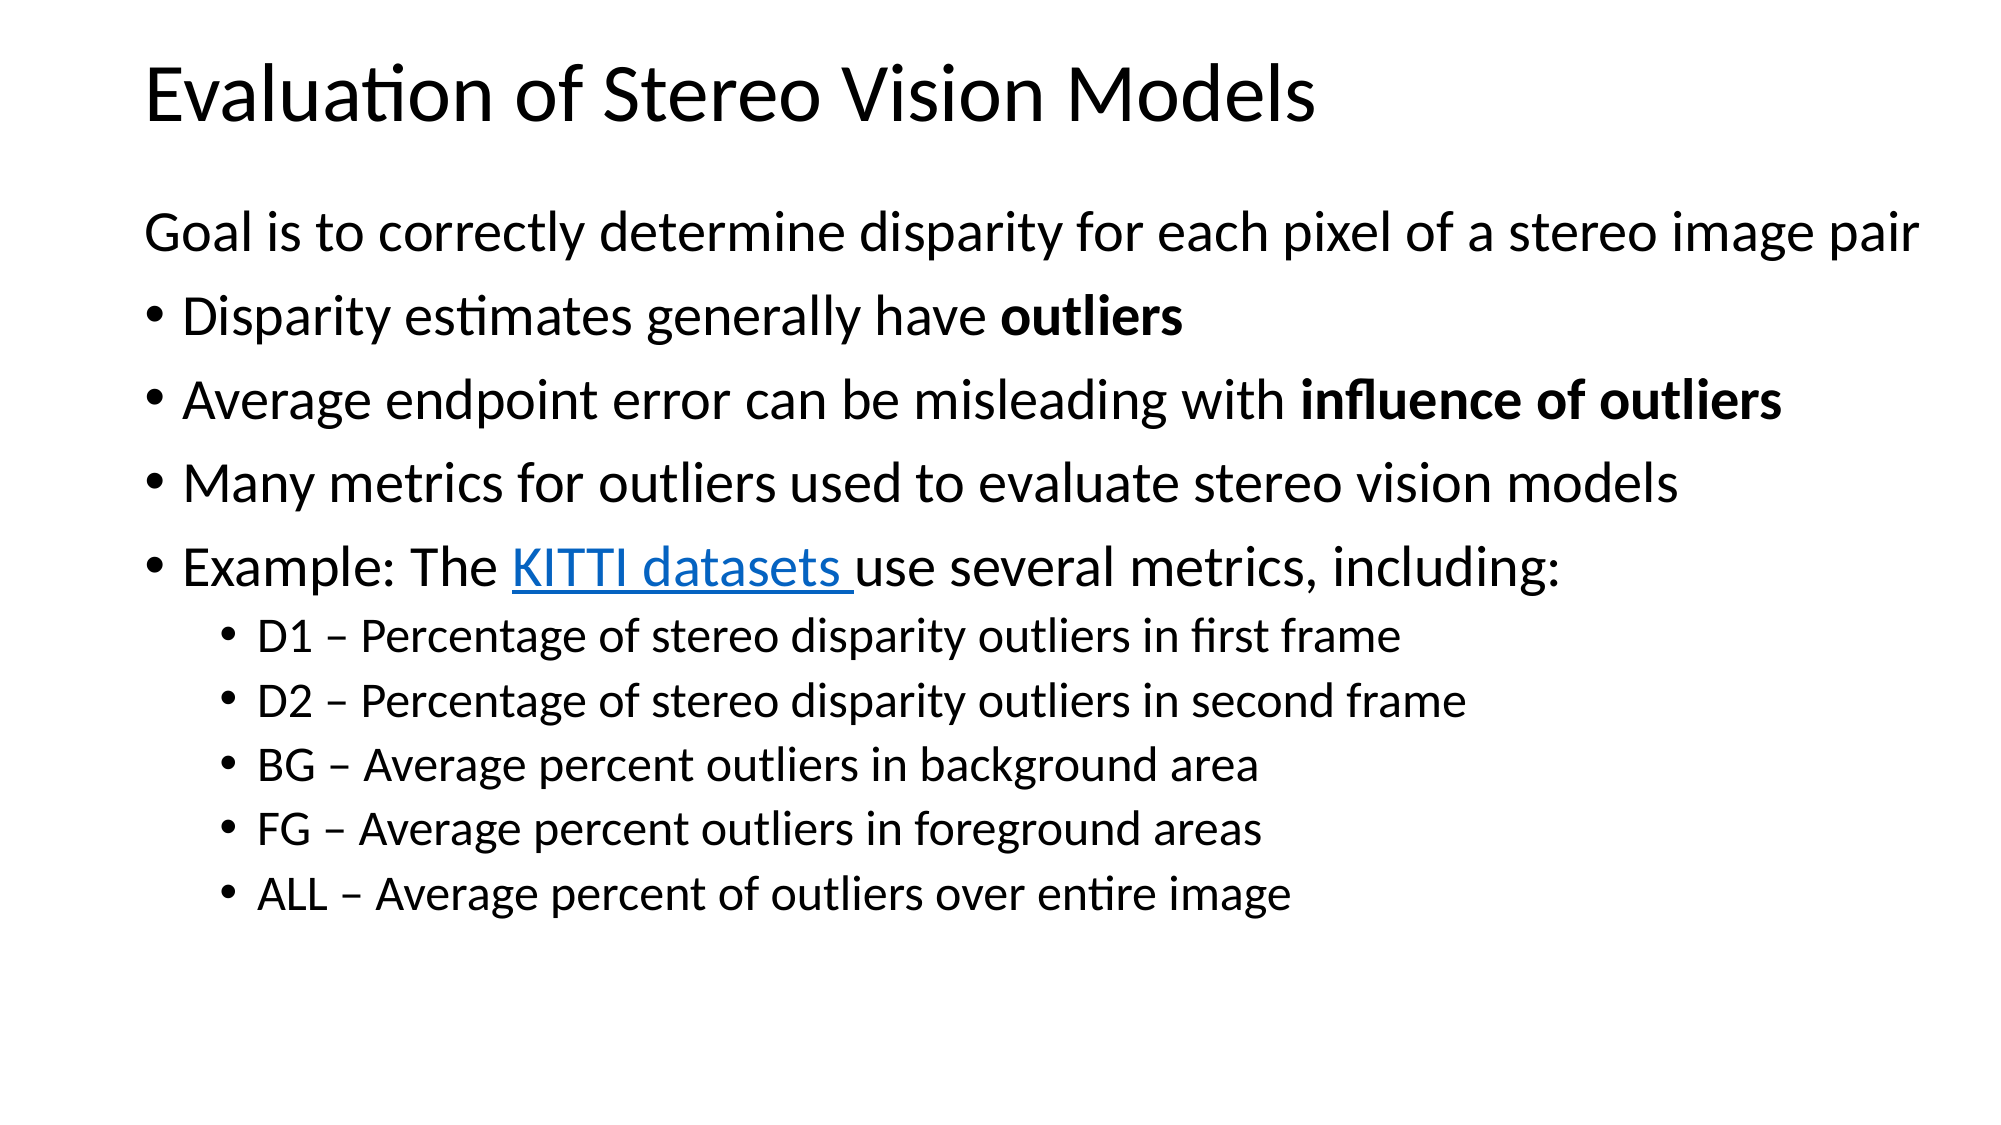

# Evaluation of Stereo Vision Models
Goal is to correctly determine disparity for each pixel of a stereo image pair
Disparity estimates generally have outliers
Average endpoint error can be misleading with influence of outliers
Many metrics for outliers used to evaluate stereo vision models
Example: The KITTI datasets use several metrics, including:
D1 – Percentage of stereo disparity outliers in first frame
D2 – Percentage of stereo disparity outliers in second frame
BG – Average percent outliers in background area
FG – Average percent outliers in foreground areas
ALL – Average percent of outliers over entire image